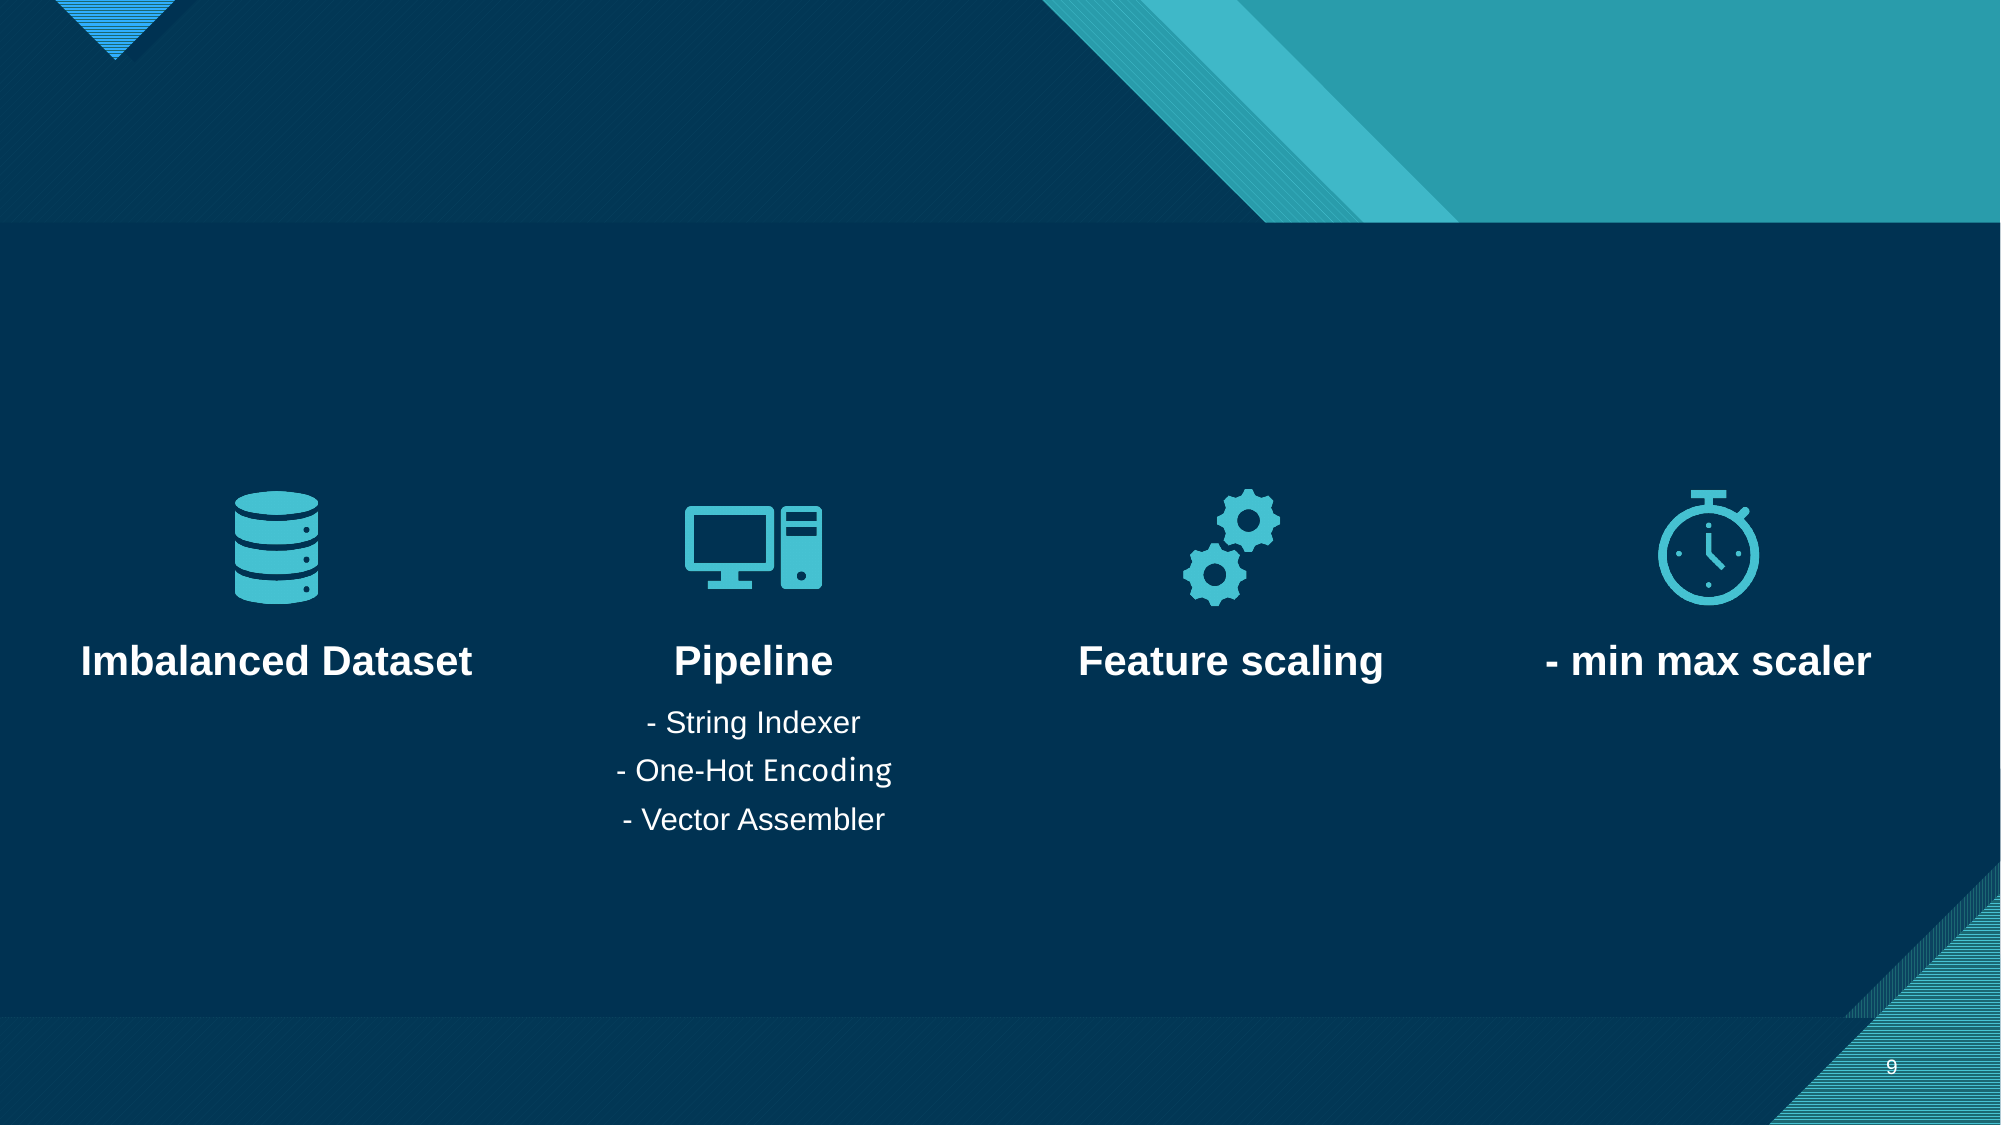

Imbalanced Dataset
Pipeline
- String Indexer
- One-Hot Encoding
- Vector Assembler
Feature scaling
- min max scaler
9